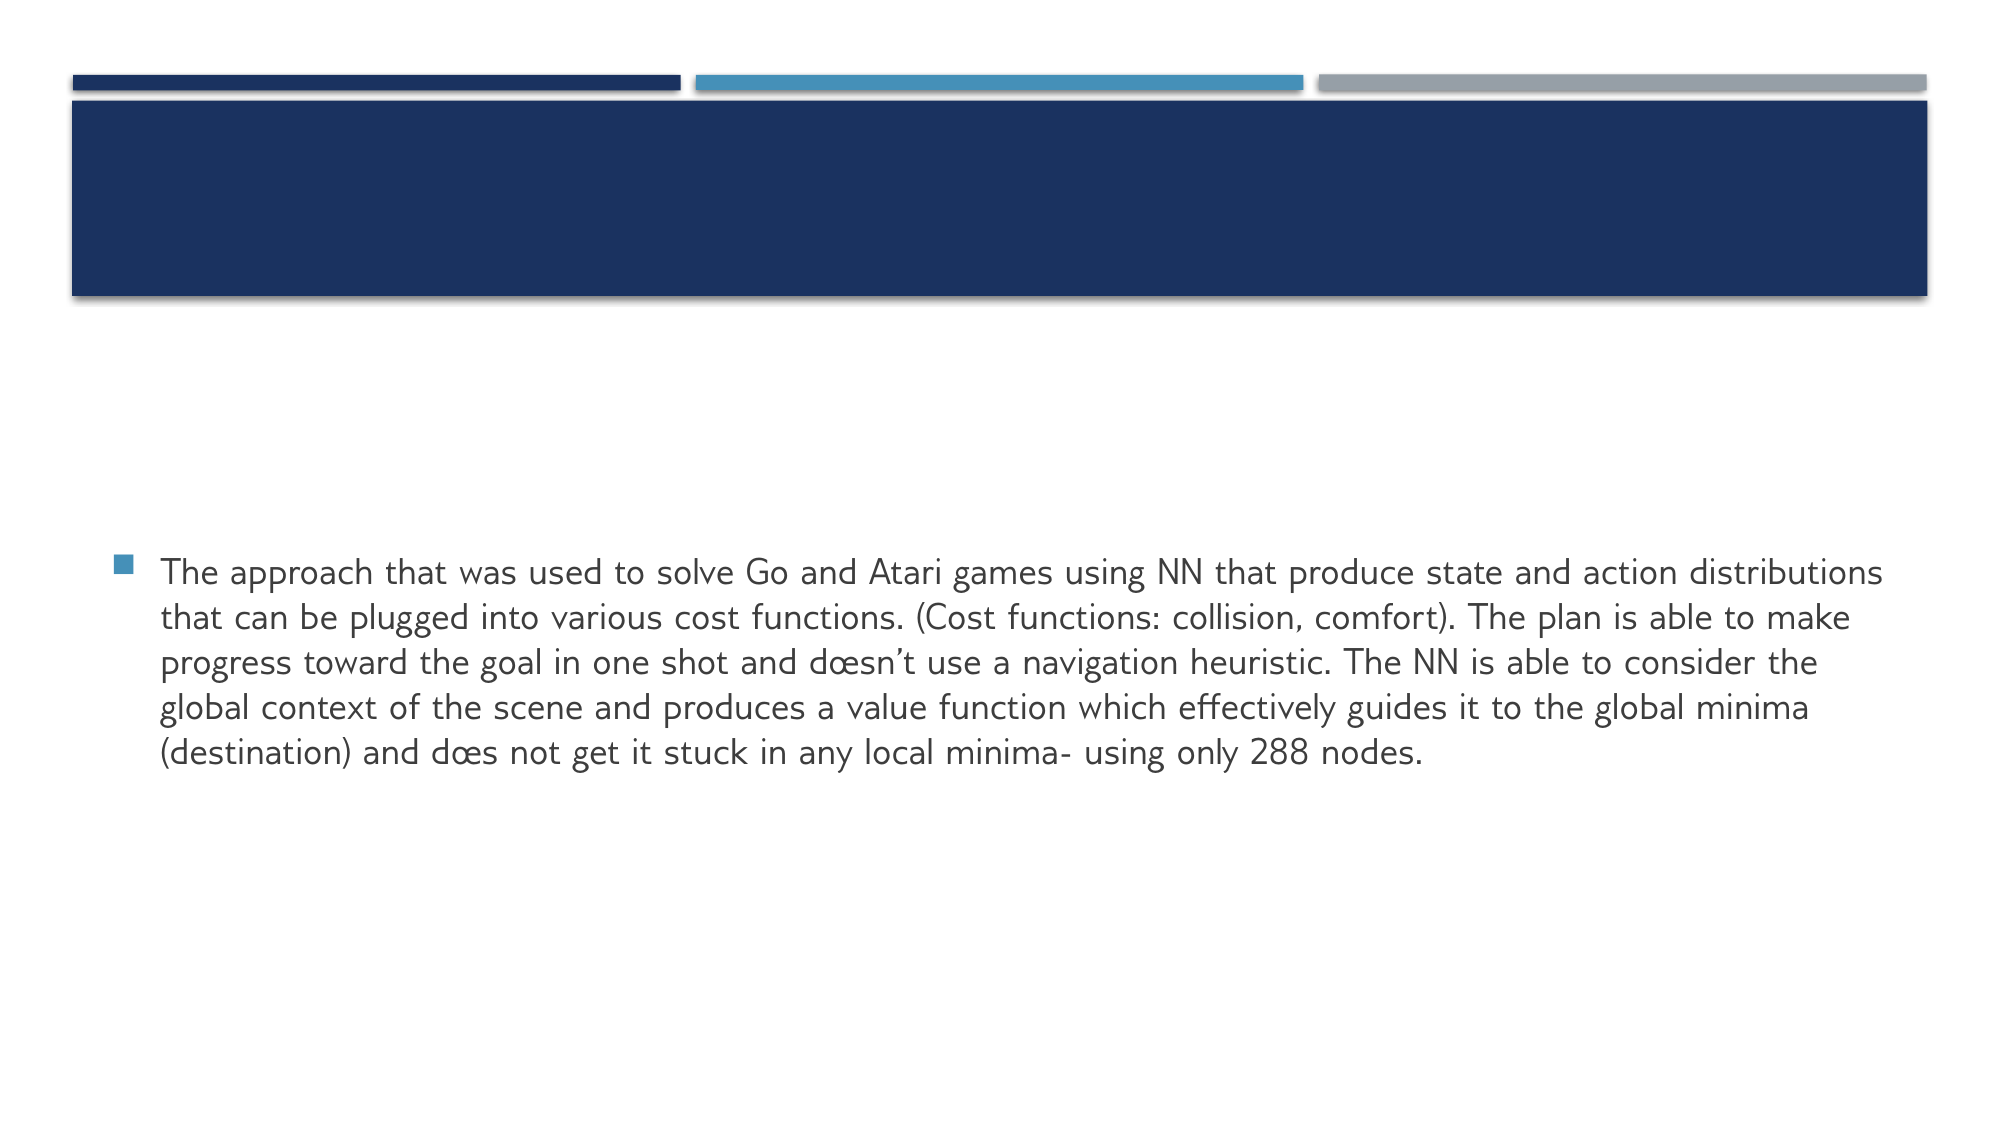

#
The approach that was used to solve Go and Atari games using NN that produce state and action distributions that can be plugged into various cost functions. (Cost functions: collision, comfort). The plan is able to make progress toward the goal in one shot and doesn’t use a navigation heuristic. The NN is able to consider the global context of the scene and produces a value function which effectively guides it to the global minima (destination) and does not get it stuck in any local minima- using only 288 nodes.